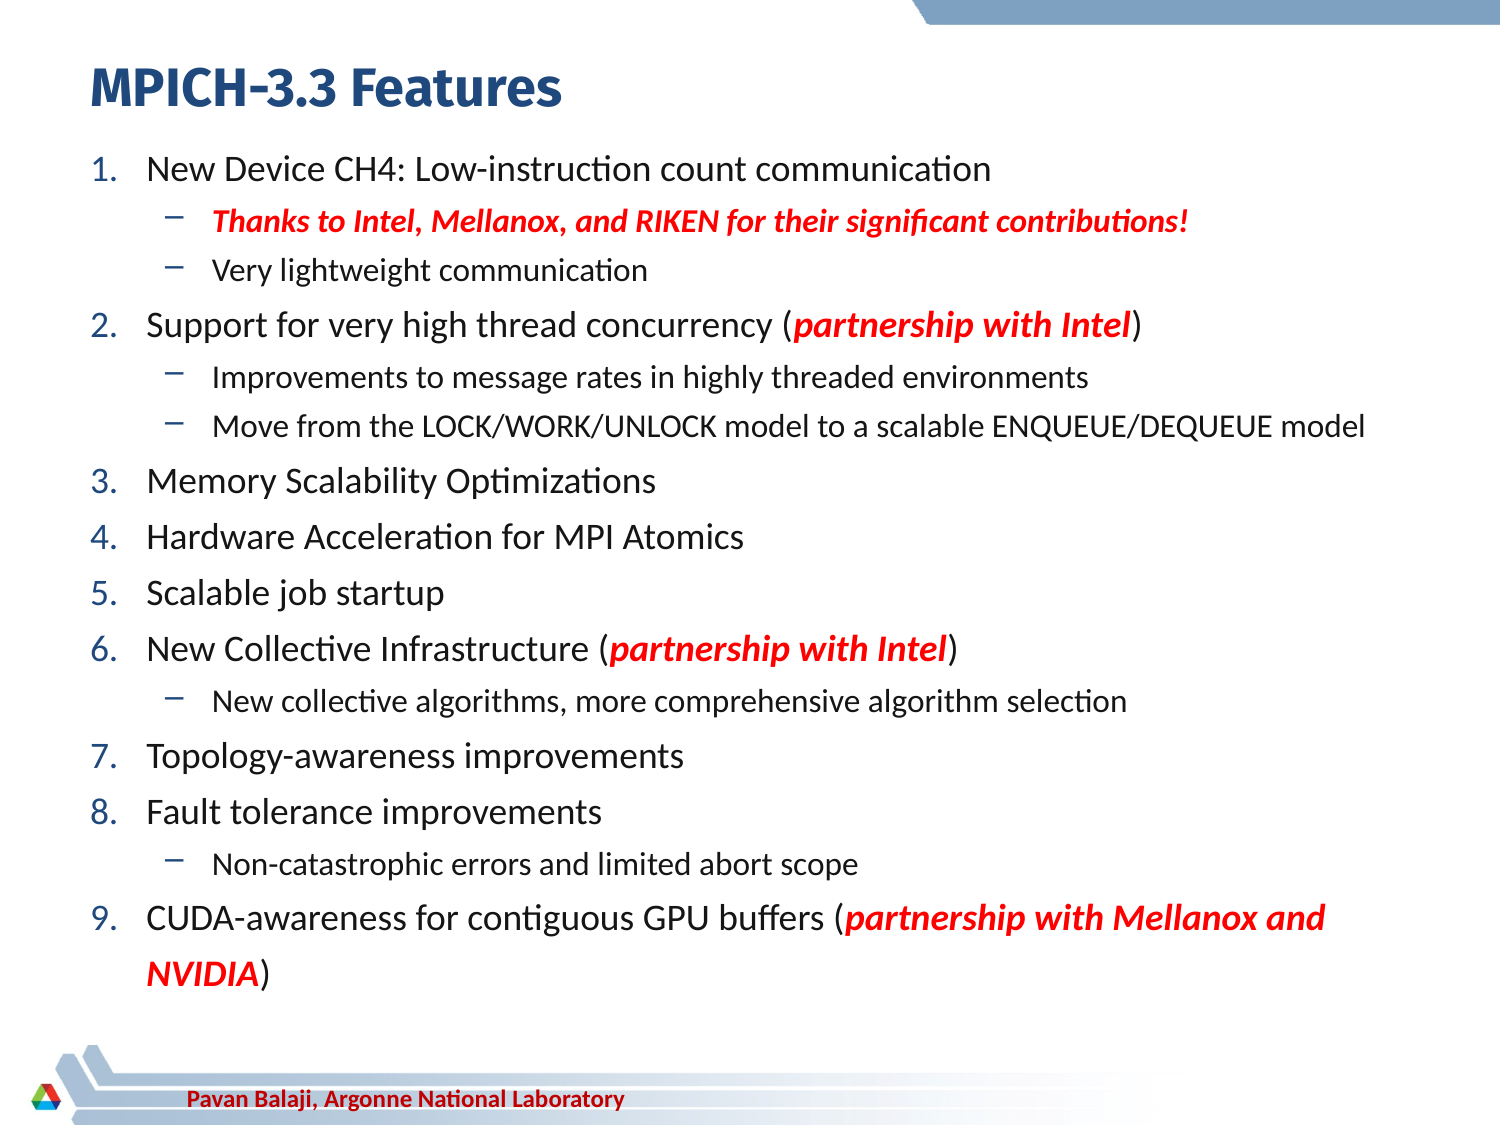

# MPICH-3.3 Features
New Device CH4: Low-instruction count communication
Thanks to Intel, Mellanox, and RIKEN for their significant contributions!
Very lightweight communication
Support for very high thread concurrency (partnership with Intel)
Improvements to message rates in highly threaded environments
Move from the LOCK/WORK/UNLOCK model to a scalable ENQUEUE/DEQUEUE model
Memory Scalability Optimizations
Hardware Acceleration for MPI Atomics
Scalable job startup
New Collective Infrastructure (partnership with Intel)
New collective algorithms, more comprehensive algorithm selection
Topology-awareness improvements
Fault tolerance improvements
Non-catastrophic errors and limited abort scope
CUDA-awareness for contiguous GPU buffers (partnership with Mellanox and NVIDIA)